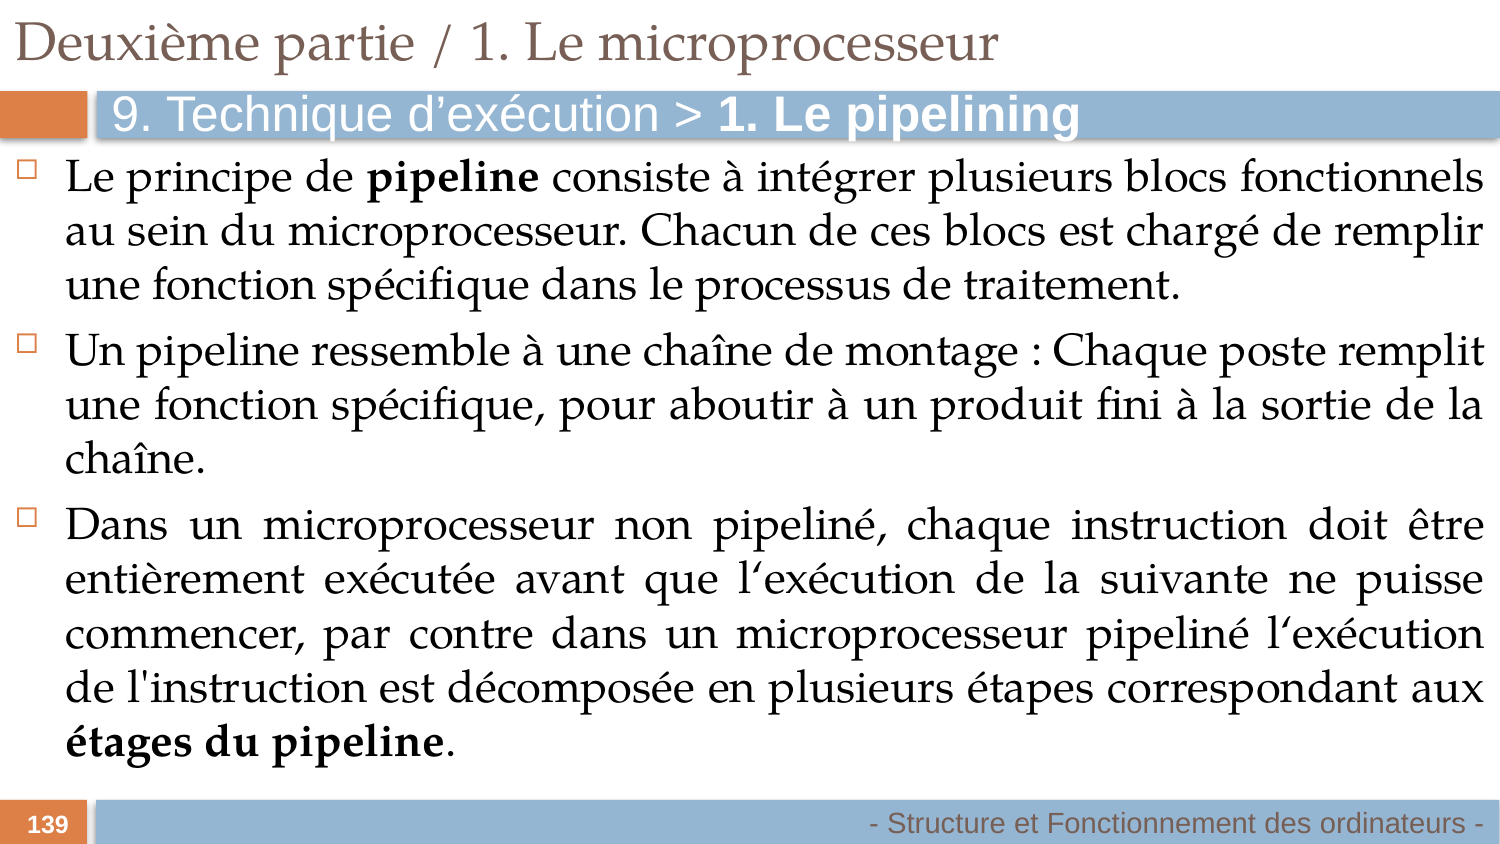

# Deuxième partie / 1. Le microprocesseur
9. Technique d’exécution > 1. Le pipelining
Le principe de pipeline consiste à intégrer plusieurs blocs fonctionnels au sein du microprocesseur. Chacun de ces blocs est chargé de remplir une fonction spécifique dans le processus de traitement.
Un pipeline ressemble à une chaîne de montage : Chaque poste remplit une fonction spécifique, pour aboutir à un produit fini à la sortie de la chaîne.
Dans un microprocesseur non pipeliné, chaque instruction doit être entièrement exécutée avant que l‘exécution de la suivante ne puisse commencer, par contre dans un microprocesseur pipeliné l‘exécution de l'instruction est décomposée en plusieurs étapes correspondant aux étages du pipeline.
- Structure et Fonctionnement des ordinateurs -